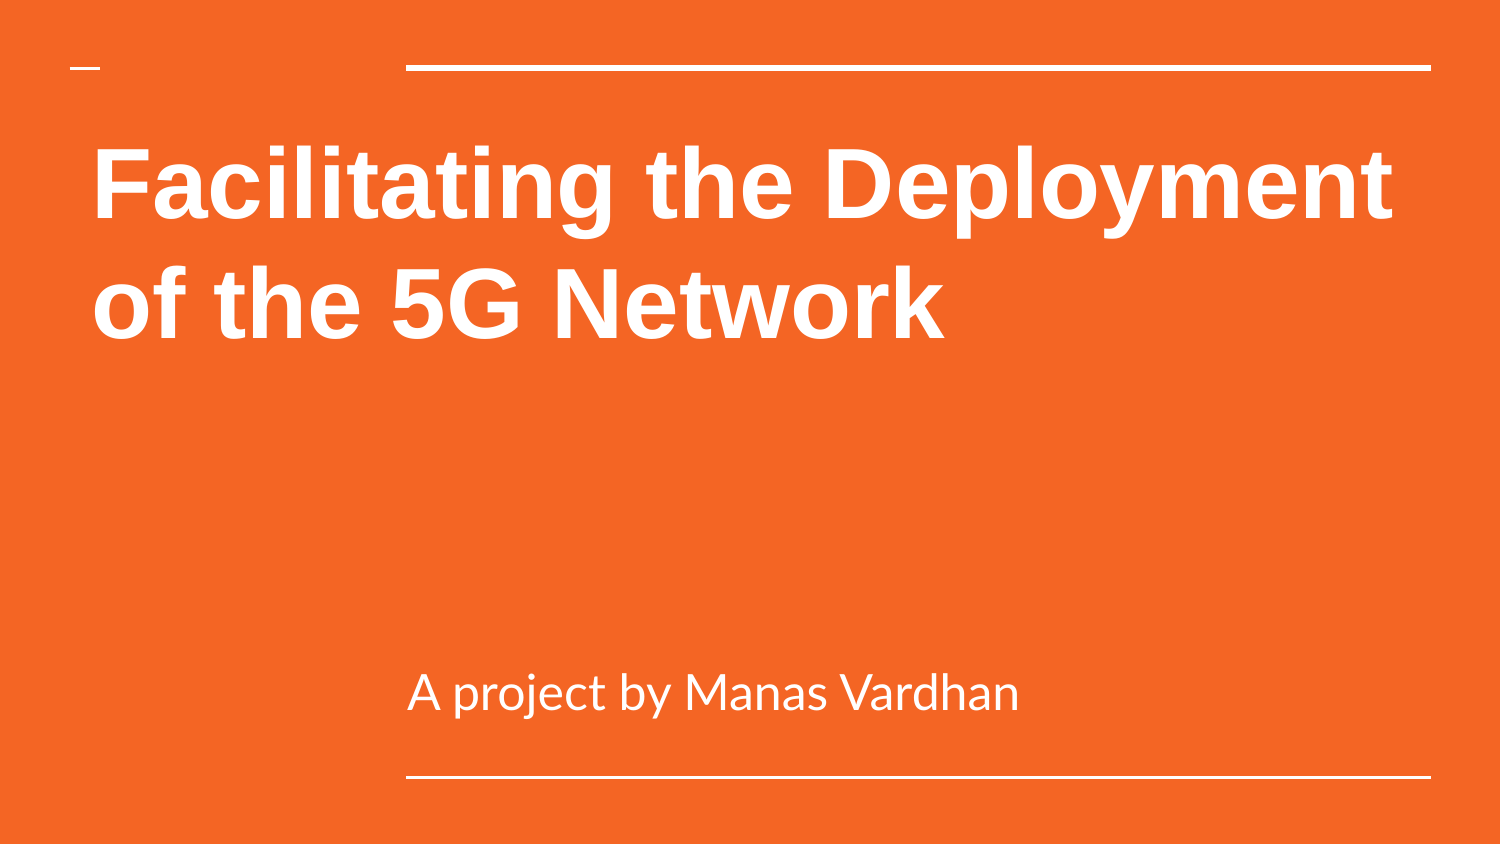

# Facilitating the Deployment of the 5G Network
A project by Manas Vardhan